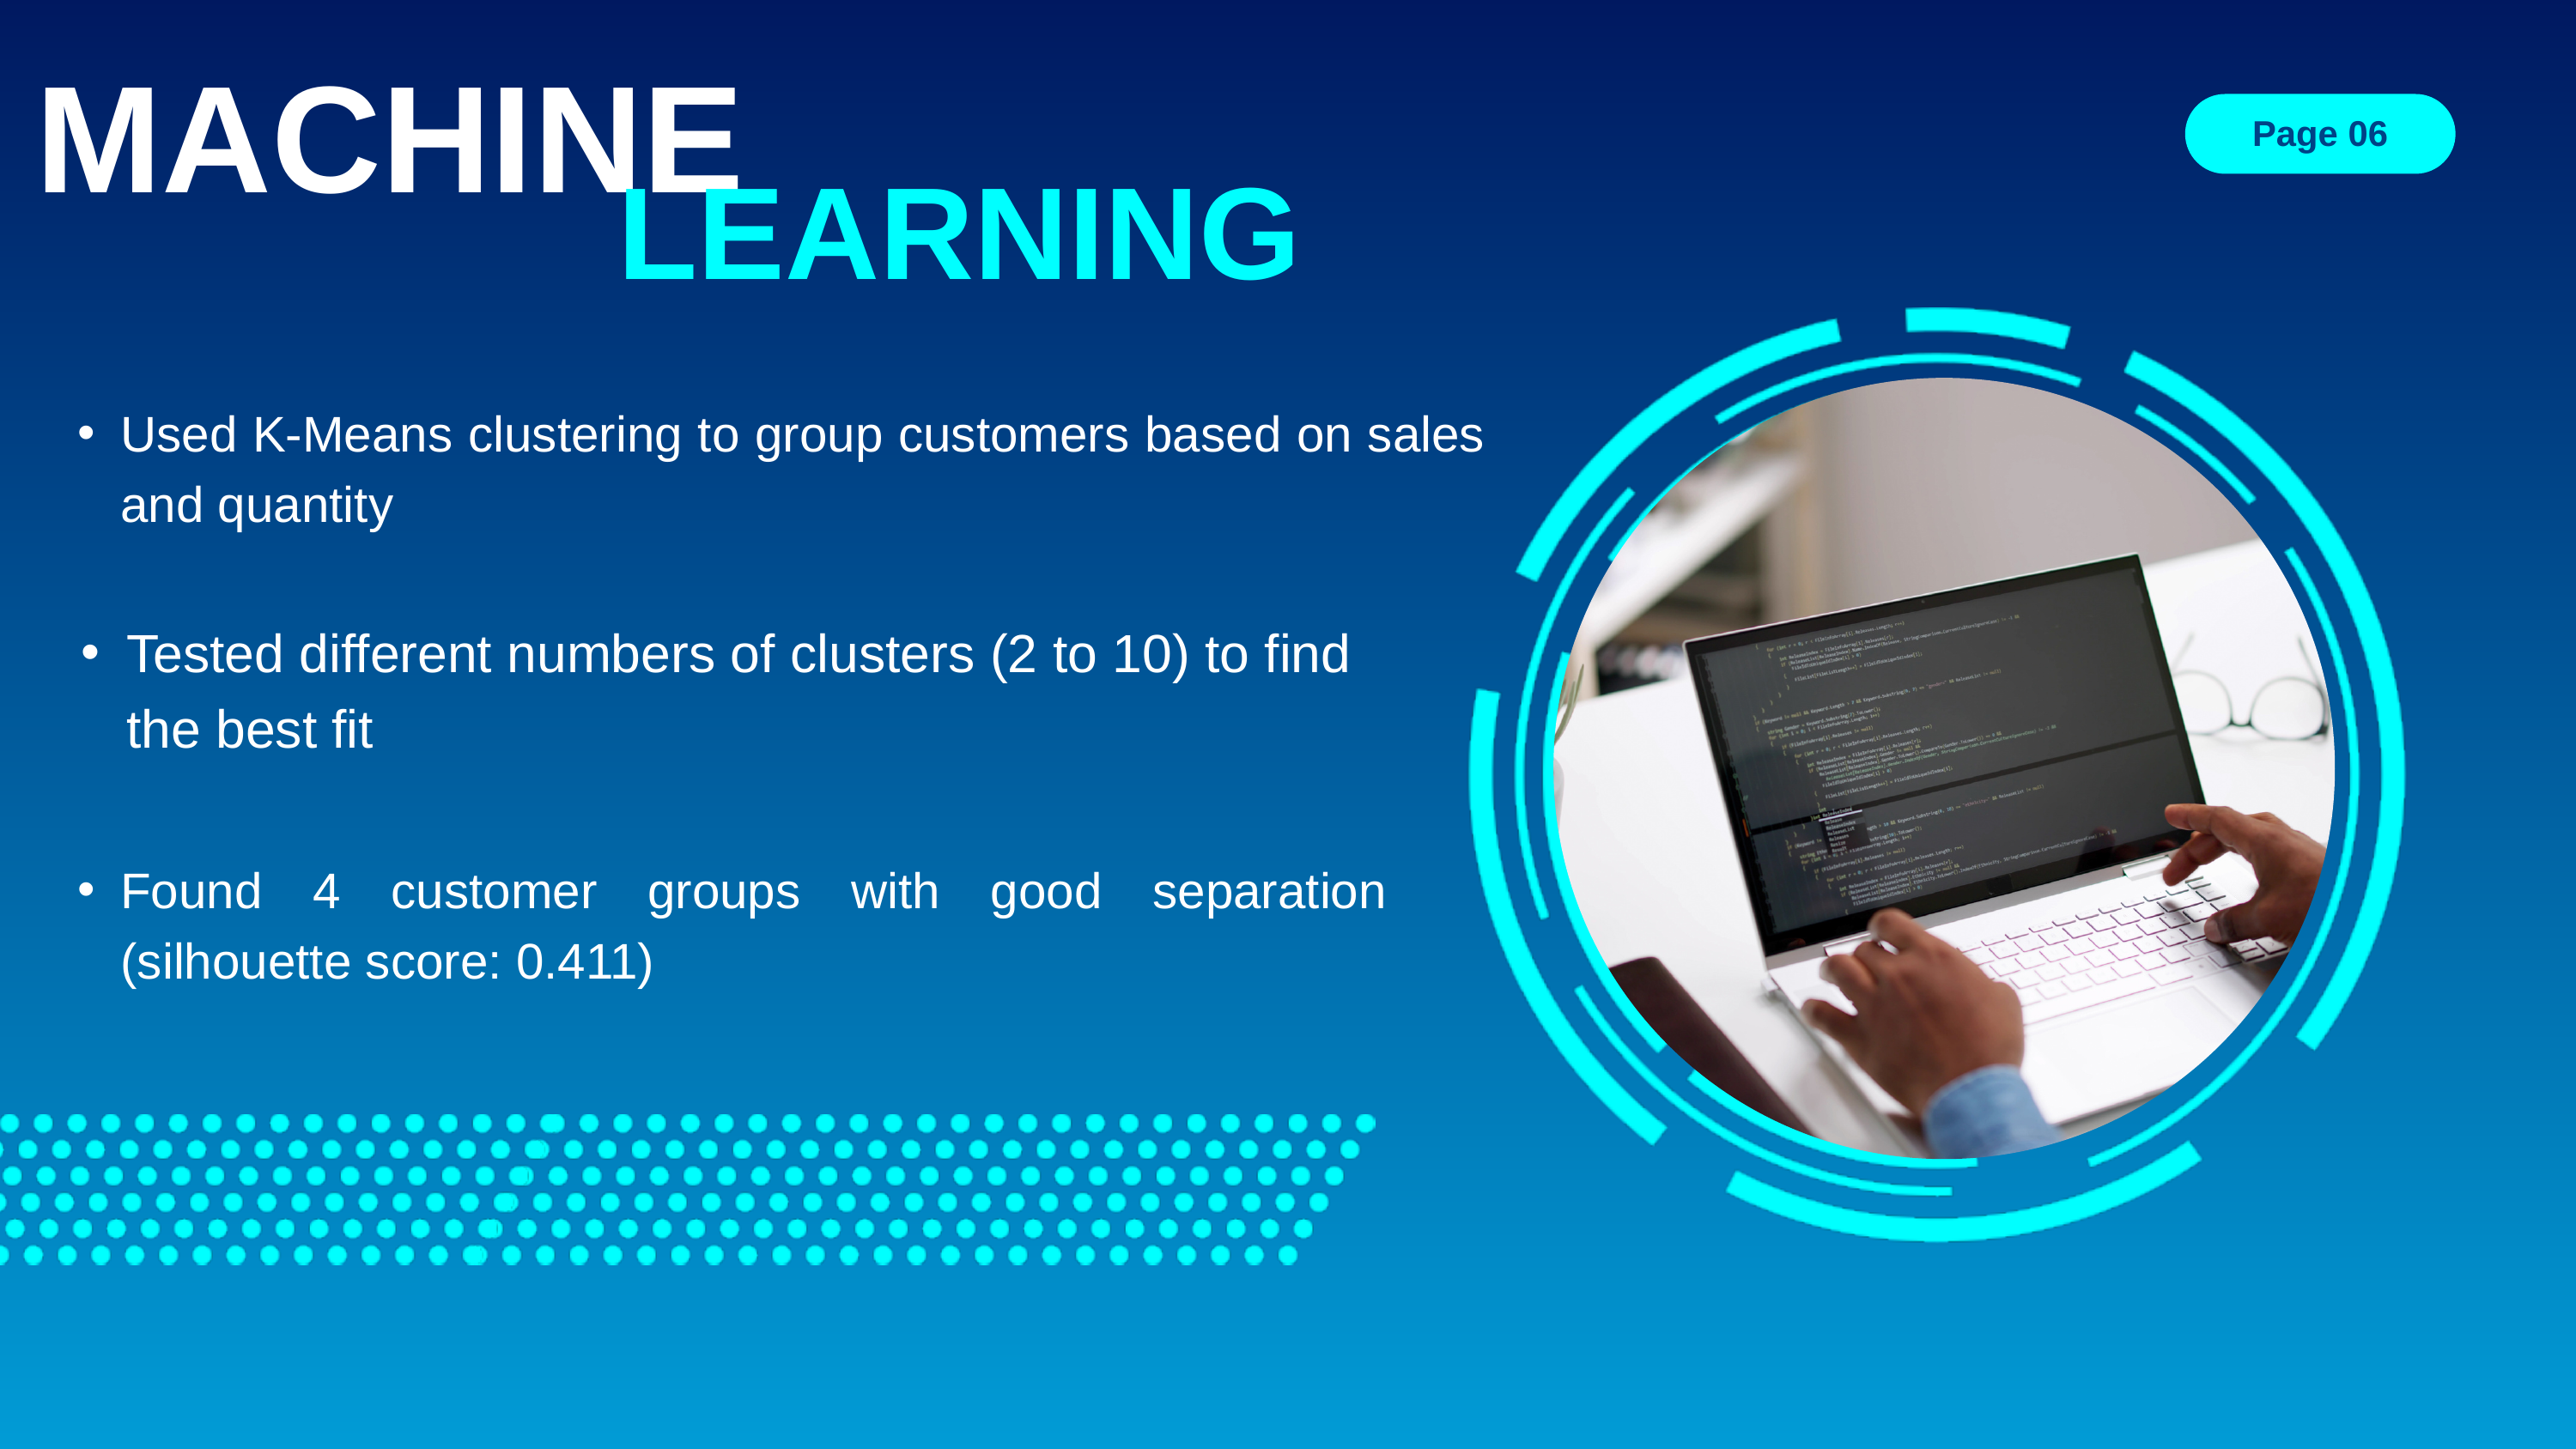

MACHINE

Page 06
LEARNING

Used K-Means clustering to group customers based on sales and quantity

Tested different numbers of clusters (2 to 10) to find the best fit

Found 4 customer groups with good separation (silhouette score: 0.411)